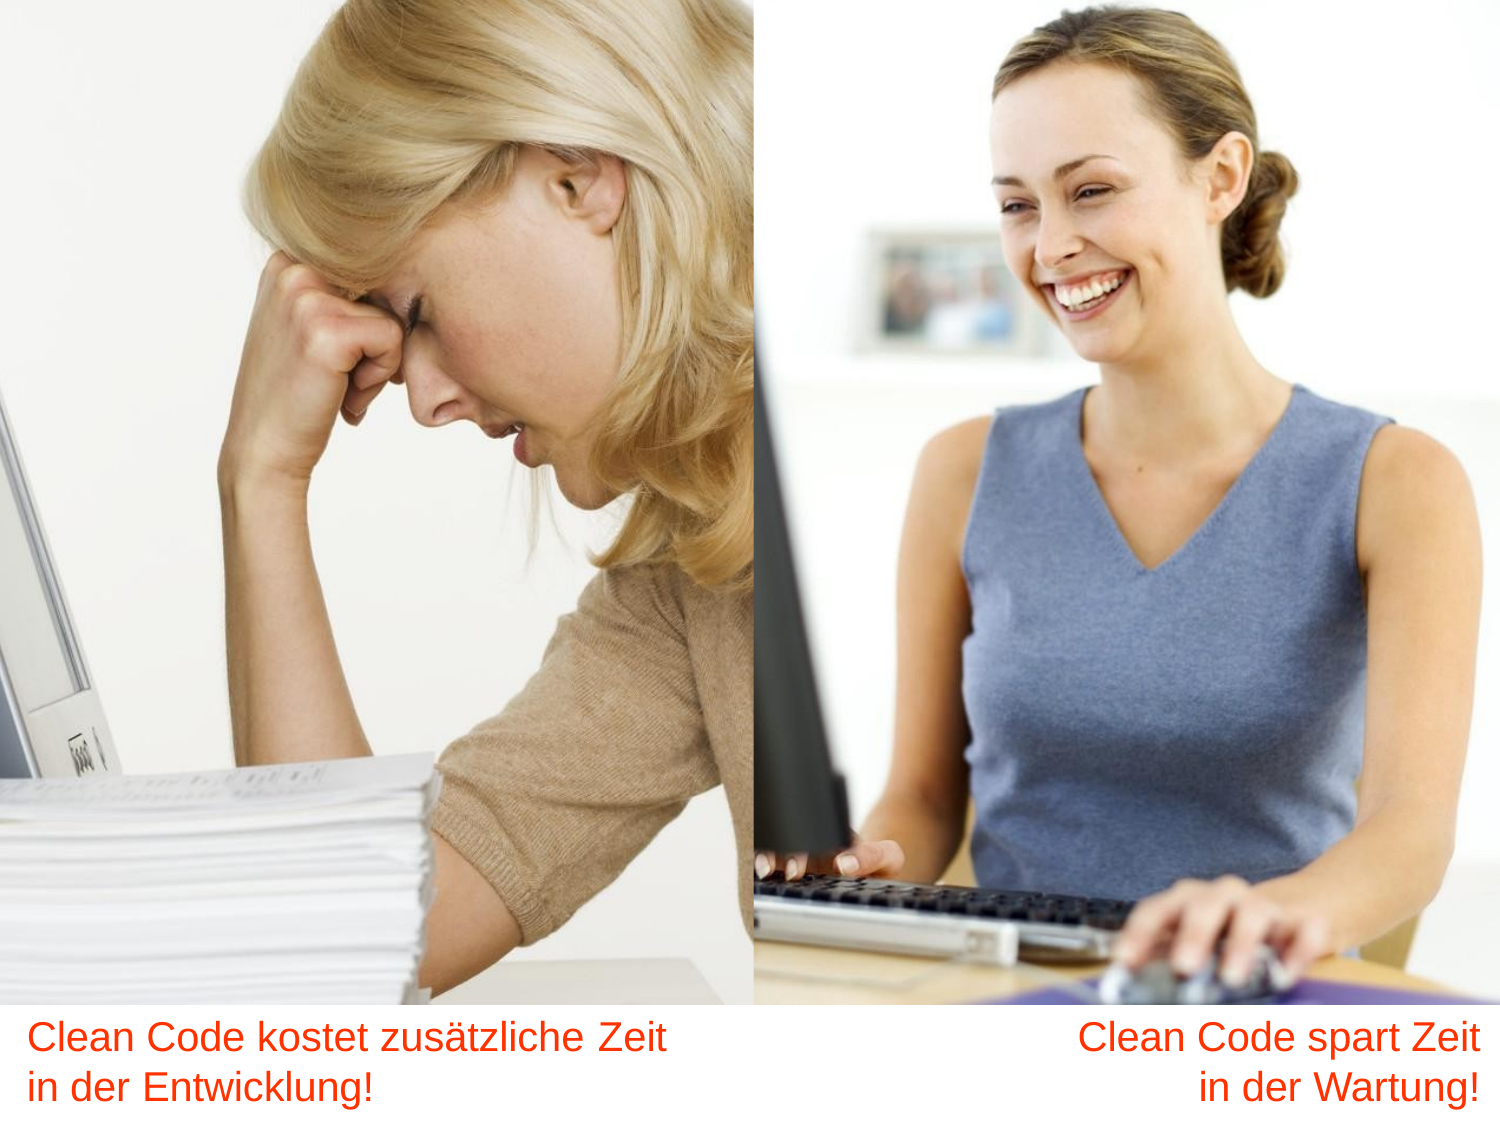

Clean Code kostet zusätzliche Zeit
in der Entwicklung!
Clean Code spart Zeit
in der Wartung!